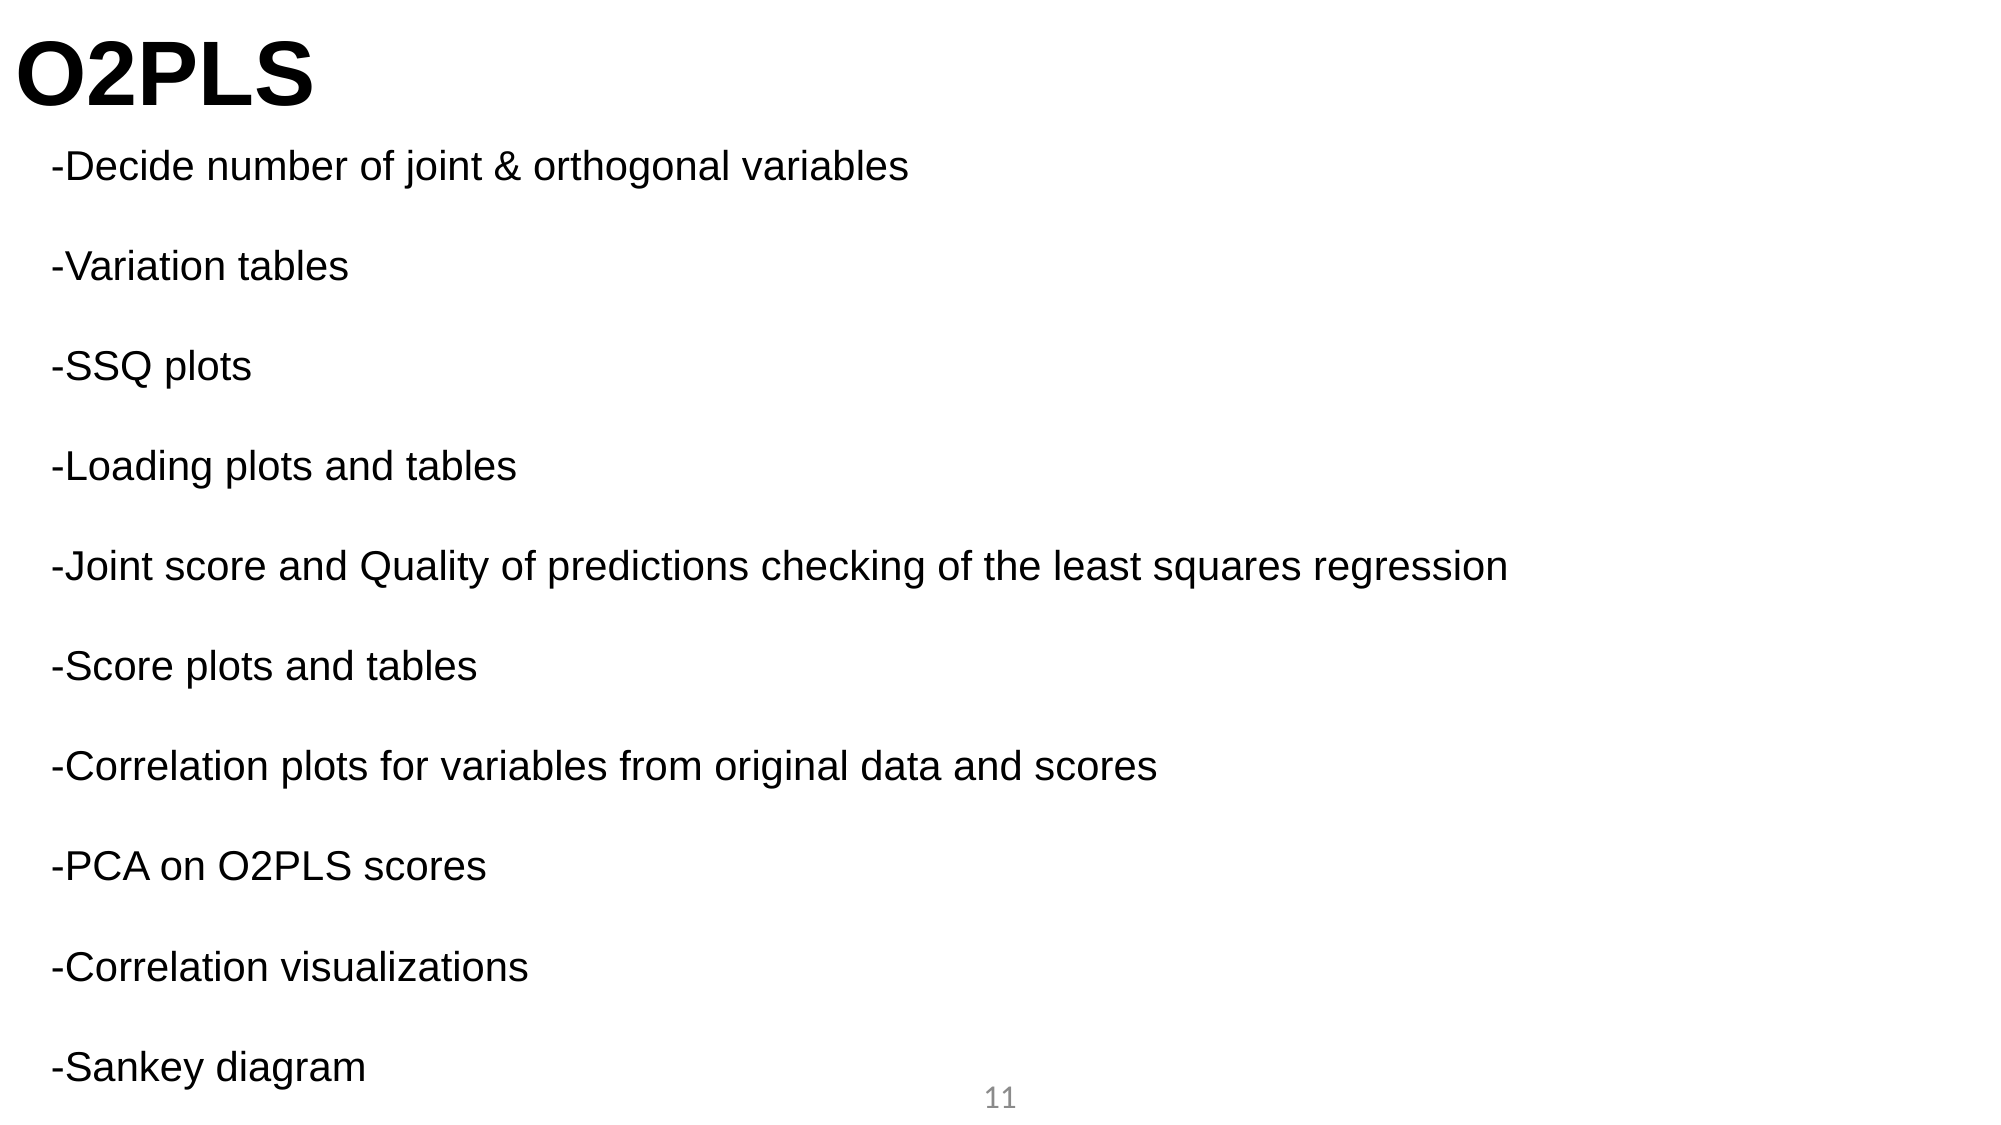

# O2PLS
-Decide number of joint & orthogonal variables

-Variation tables

-SSQ plots

-Loading plots and tables

-Joint score and Quality of predictions checking of the least squares regression

-Score plots and tables

-Correlation plots for variables from original data and scores

-PCA on O2PLS scores

-Correlation visualizations

-Sankey diagram

11